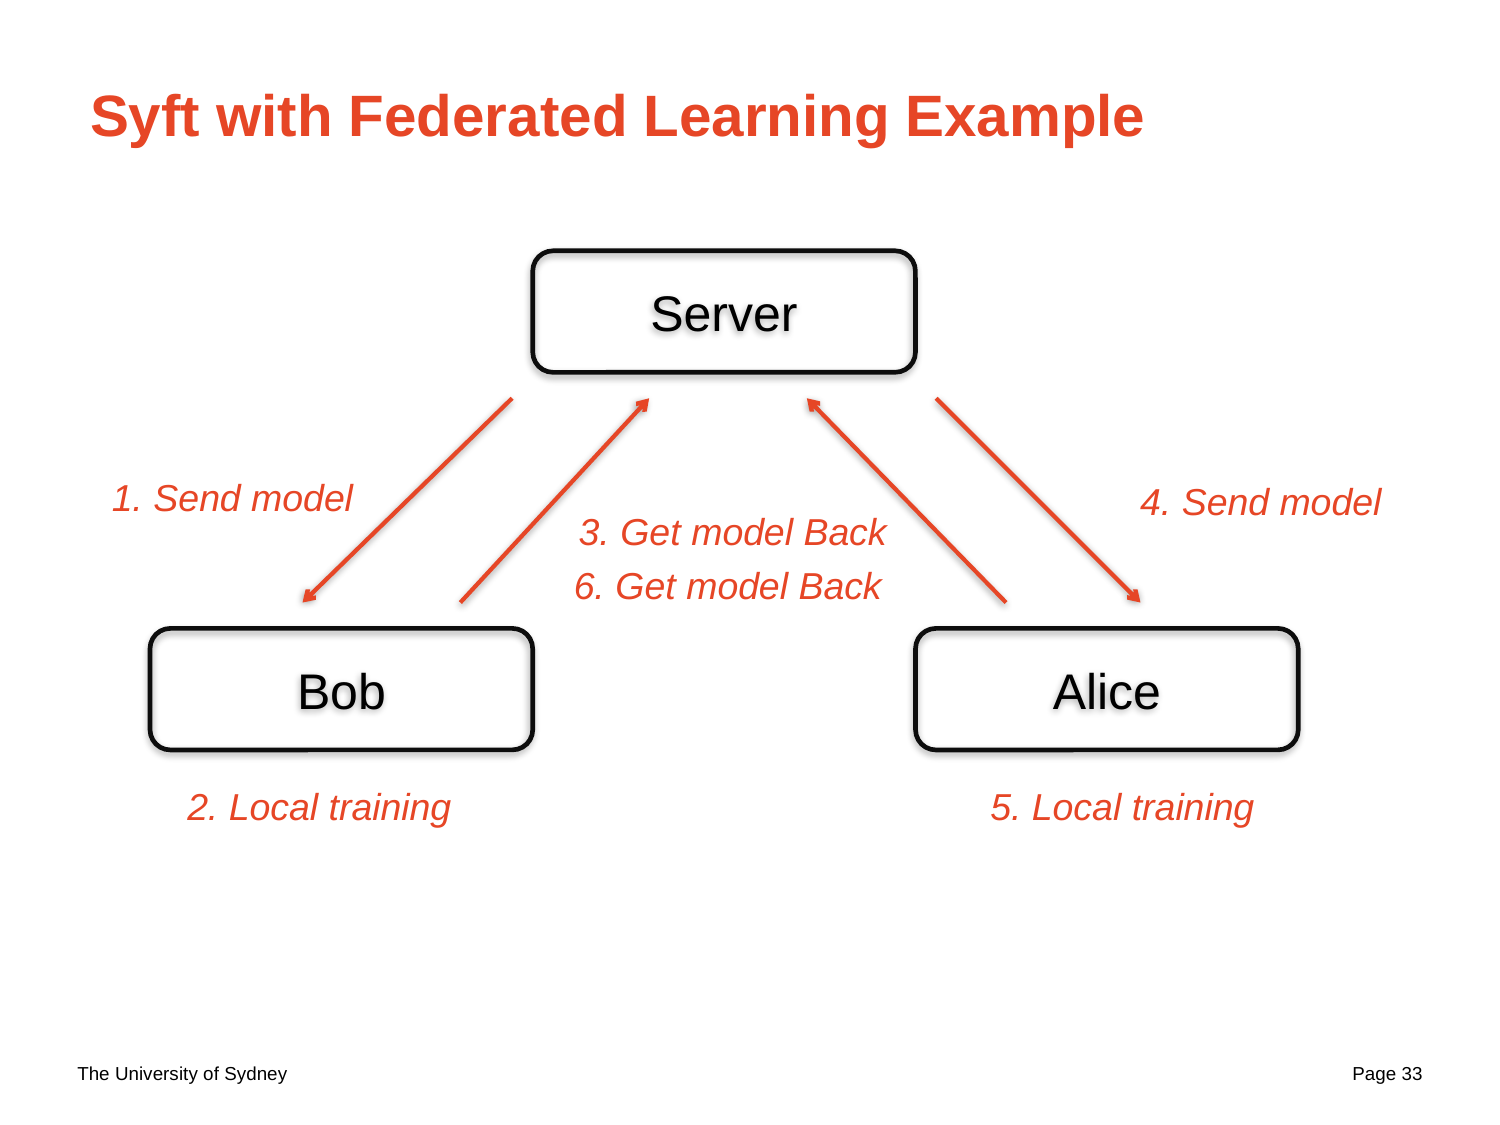

# Syft with Federated Learning Example
Server
1. Send model
4. Send model
3. Get model Back
6. Get model Back
Bob
Alice
2. Local training
5. Local training